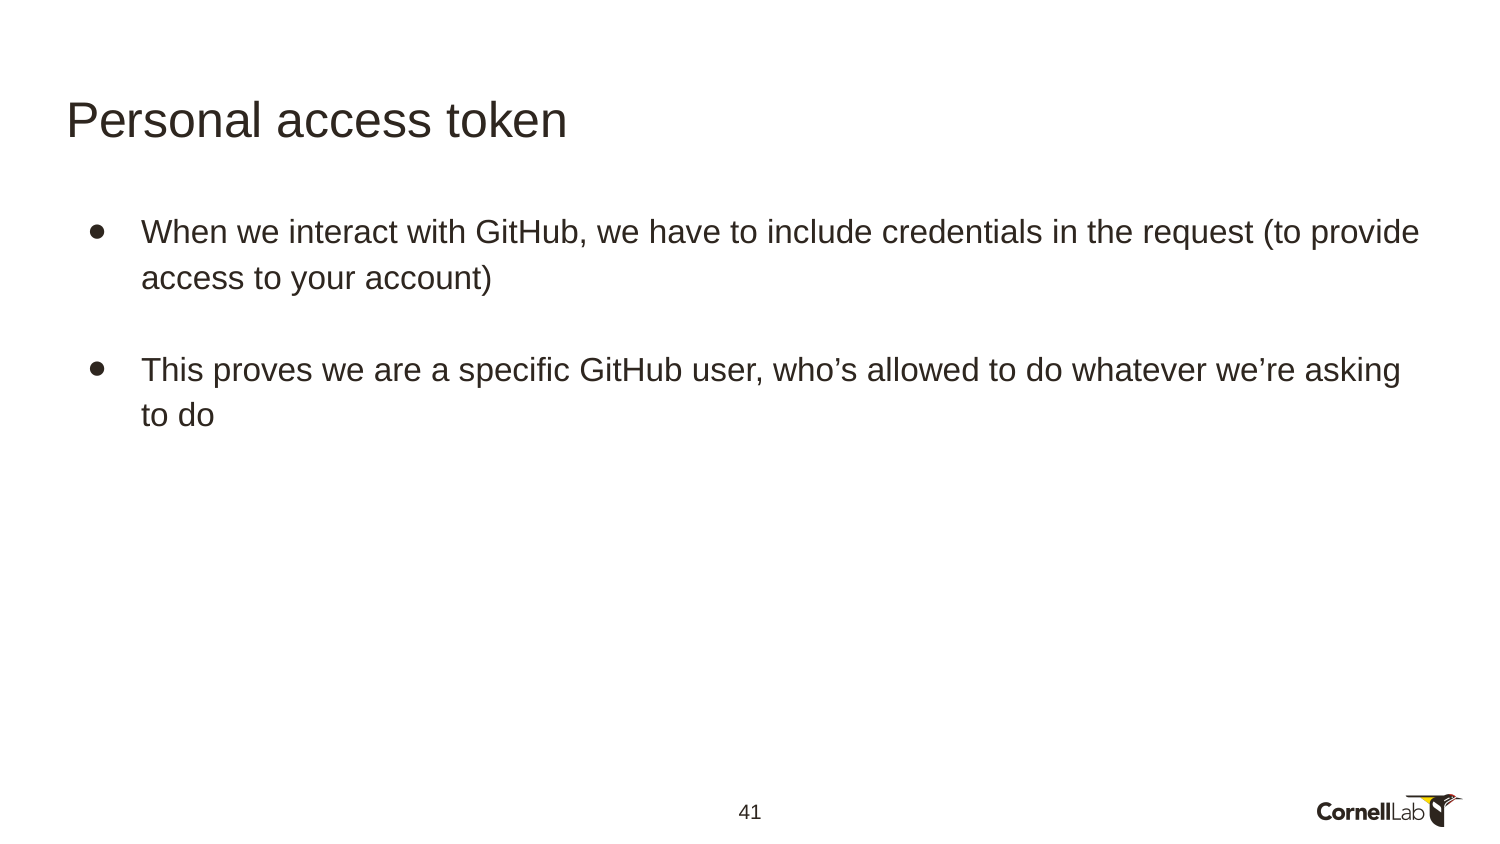

# Personal access token
When we interact with GitHub, we have to include credentials in the request (to provide access to your account)

This proves we are a specific GitHub user, who’s allowed to do whatever we’re asking to do
41